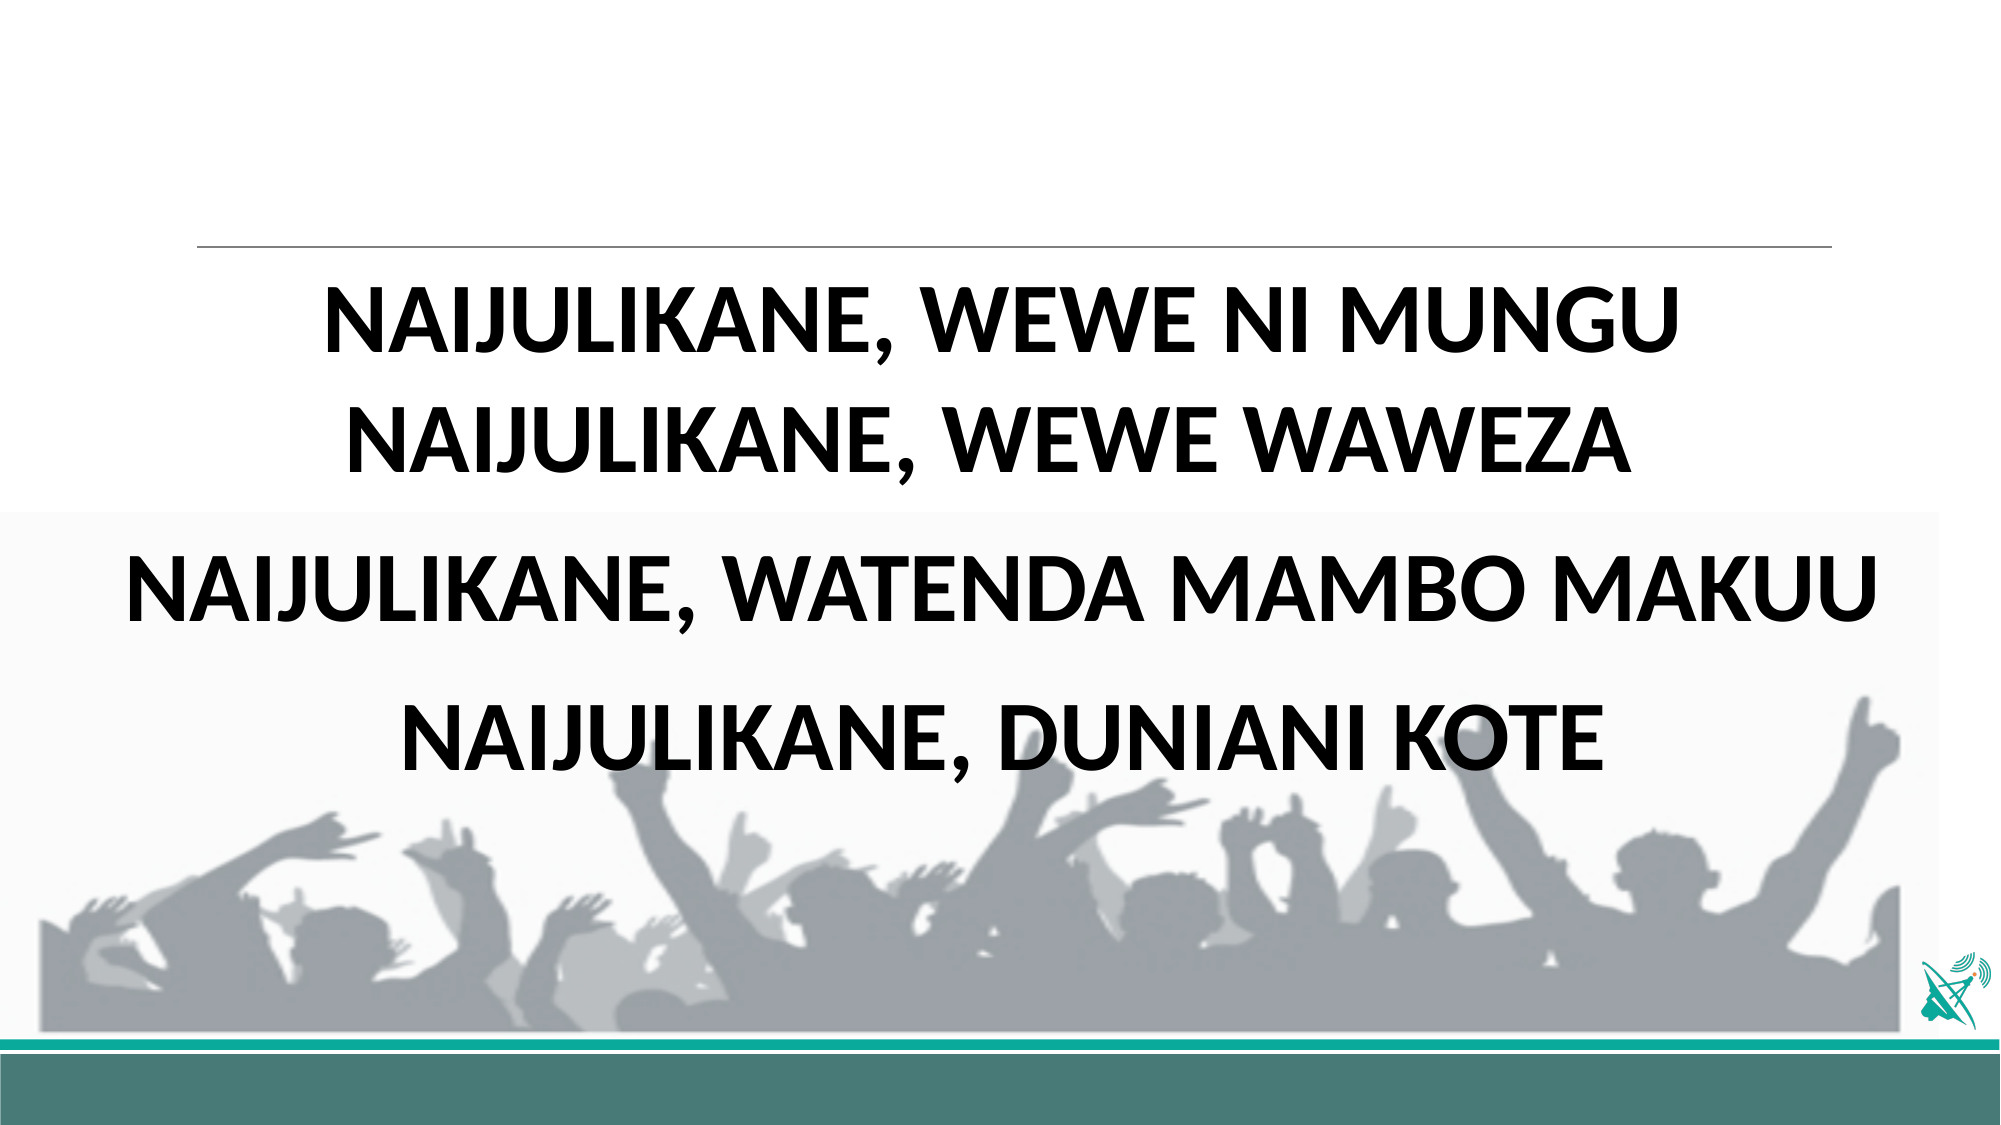

NAIJULIKANE, WEWE NI MUNGU NAIJULIKANE, WEWE WAWEZA
NAIJULIKANE, WATENDA MAMBO MAKUU
NAIJULIKANE, DUNIANI KOTE